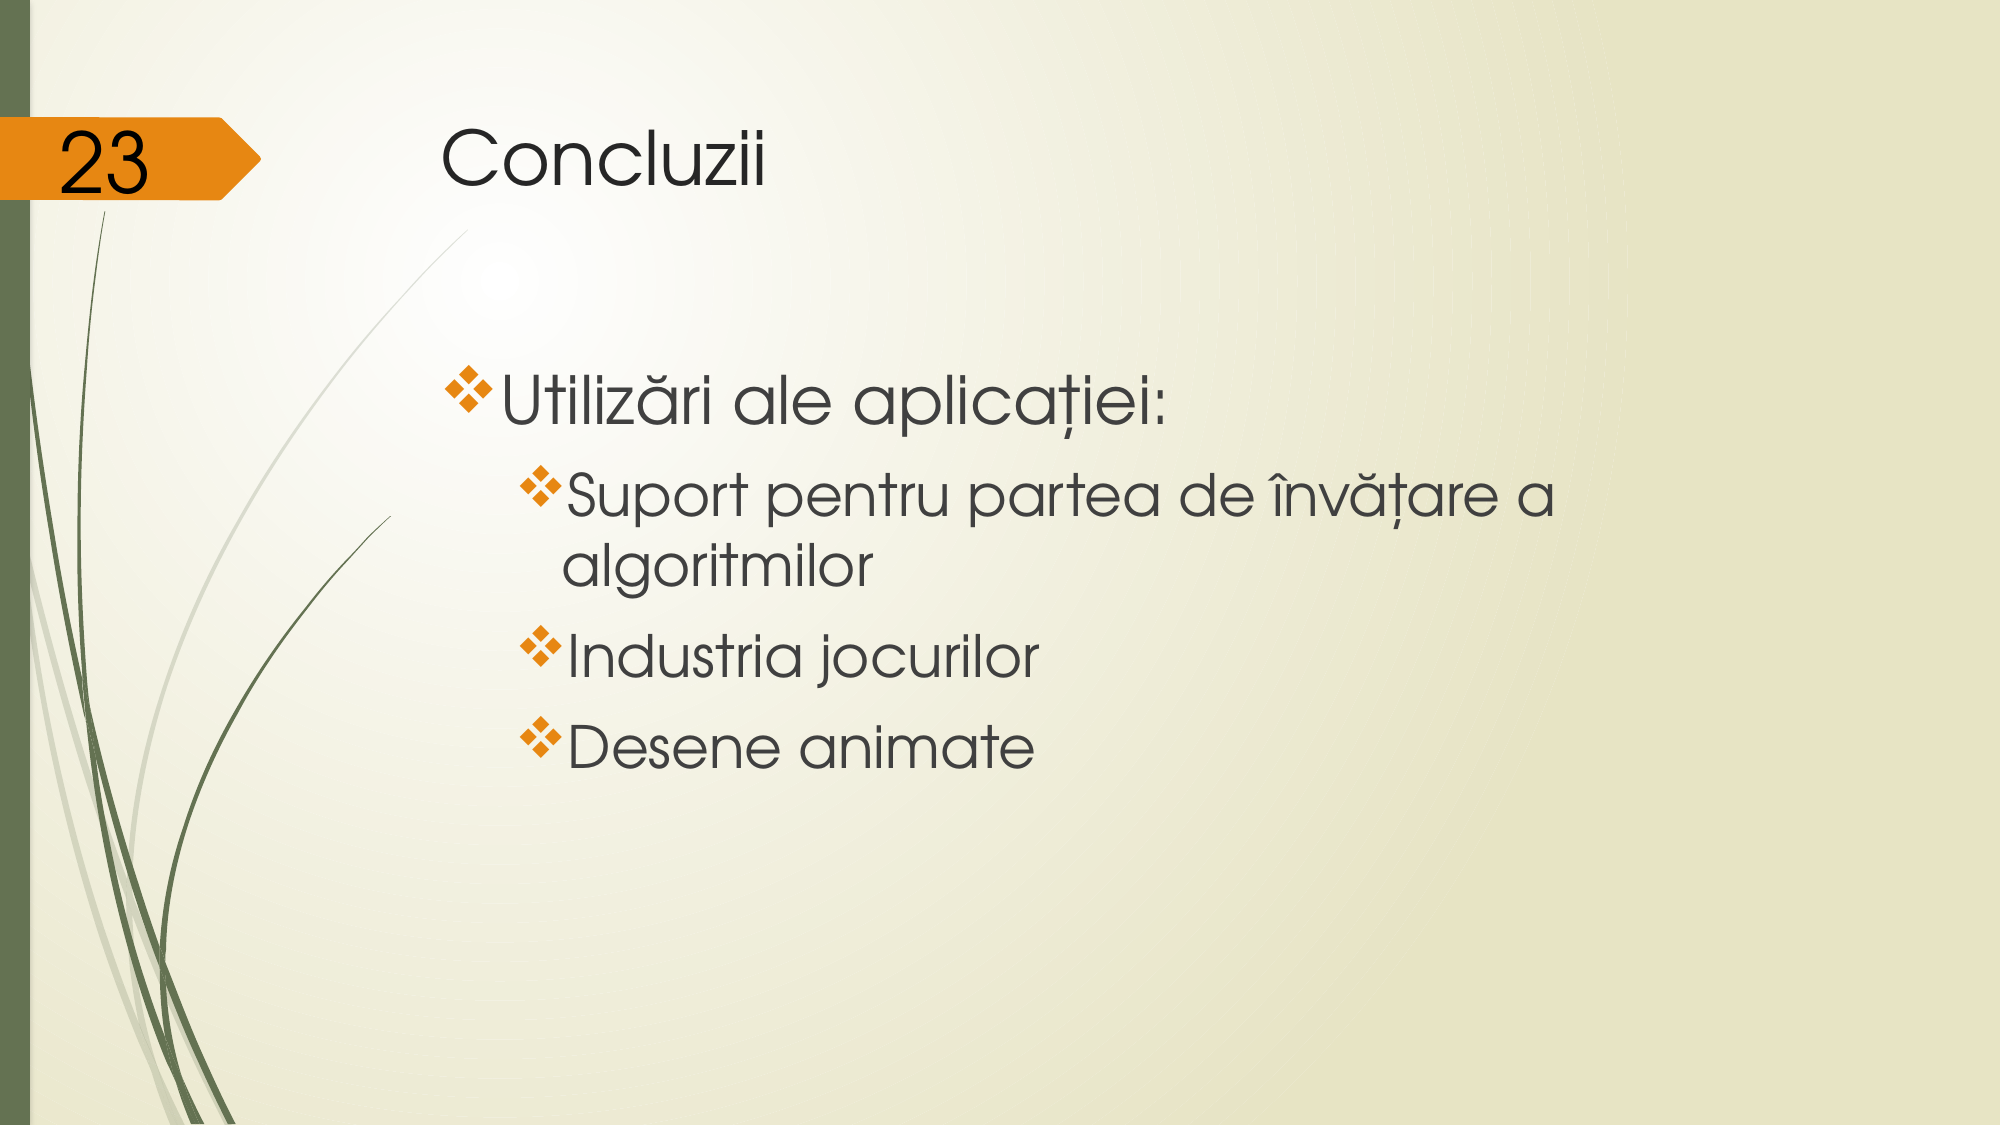

23
# Concluzii
Utilizări ale aplicației:
Suport pentru partea de învățare a algoritmilor
Industria jocurilor
Desene animate